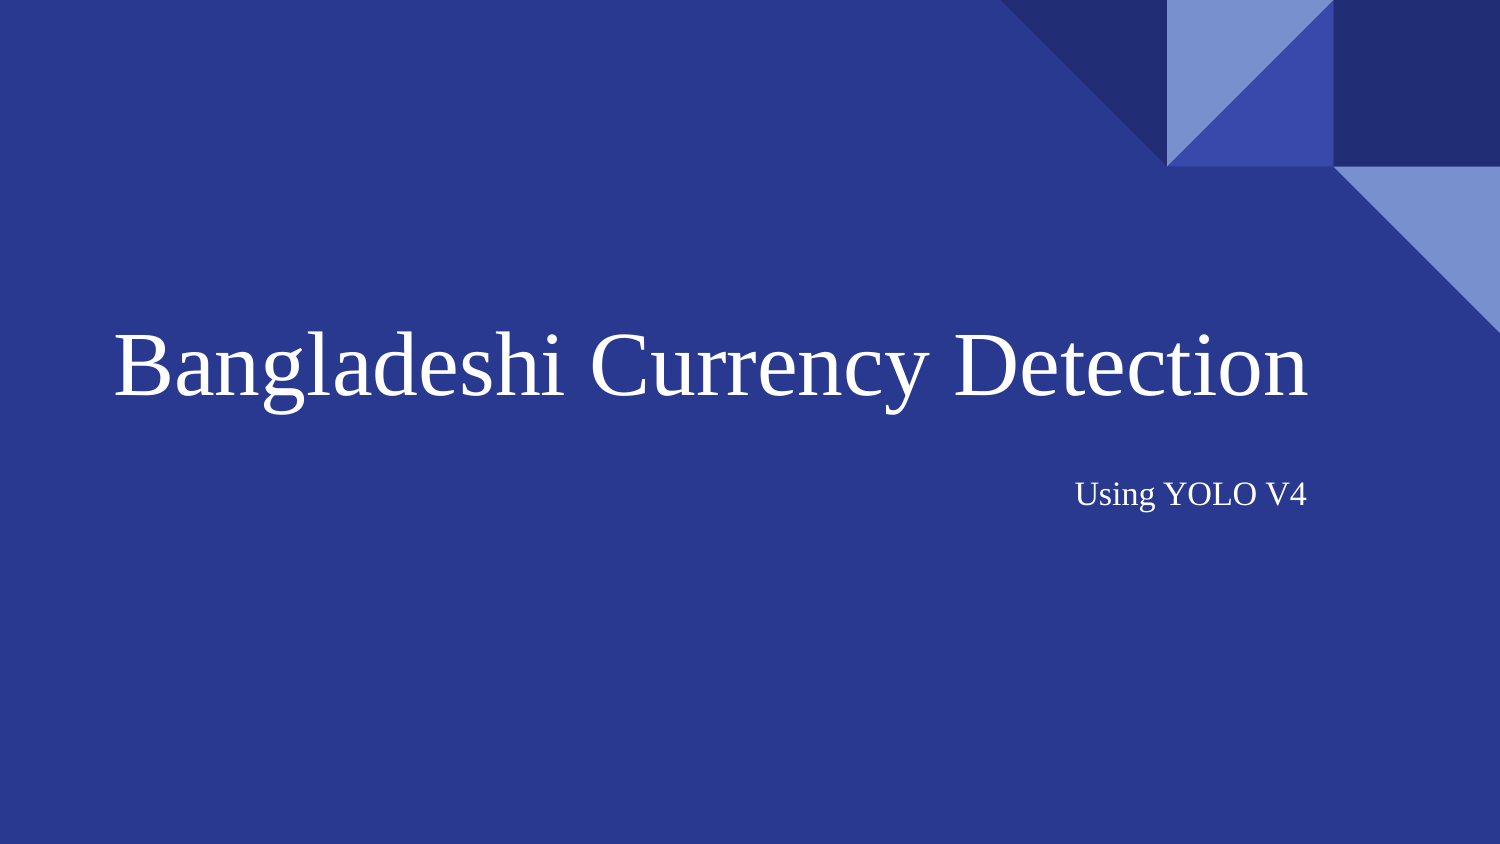

# Bangladeshi Currency Detection
Using YOLO V4